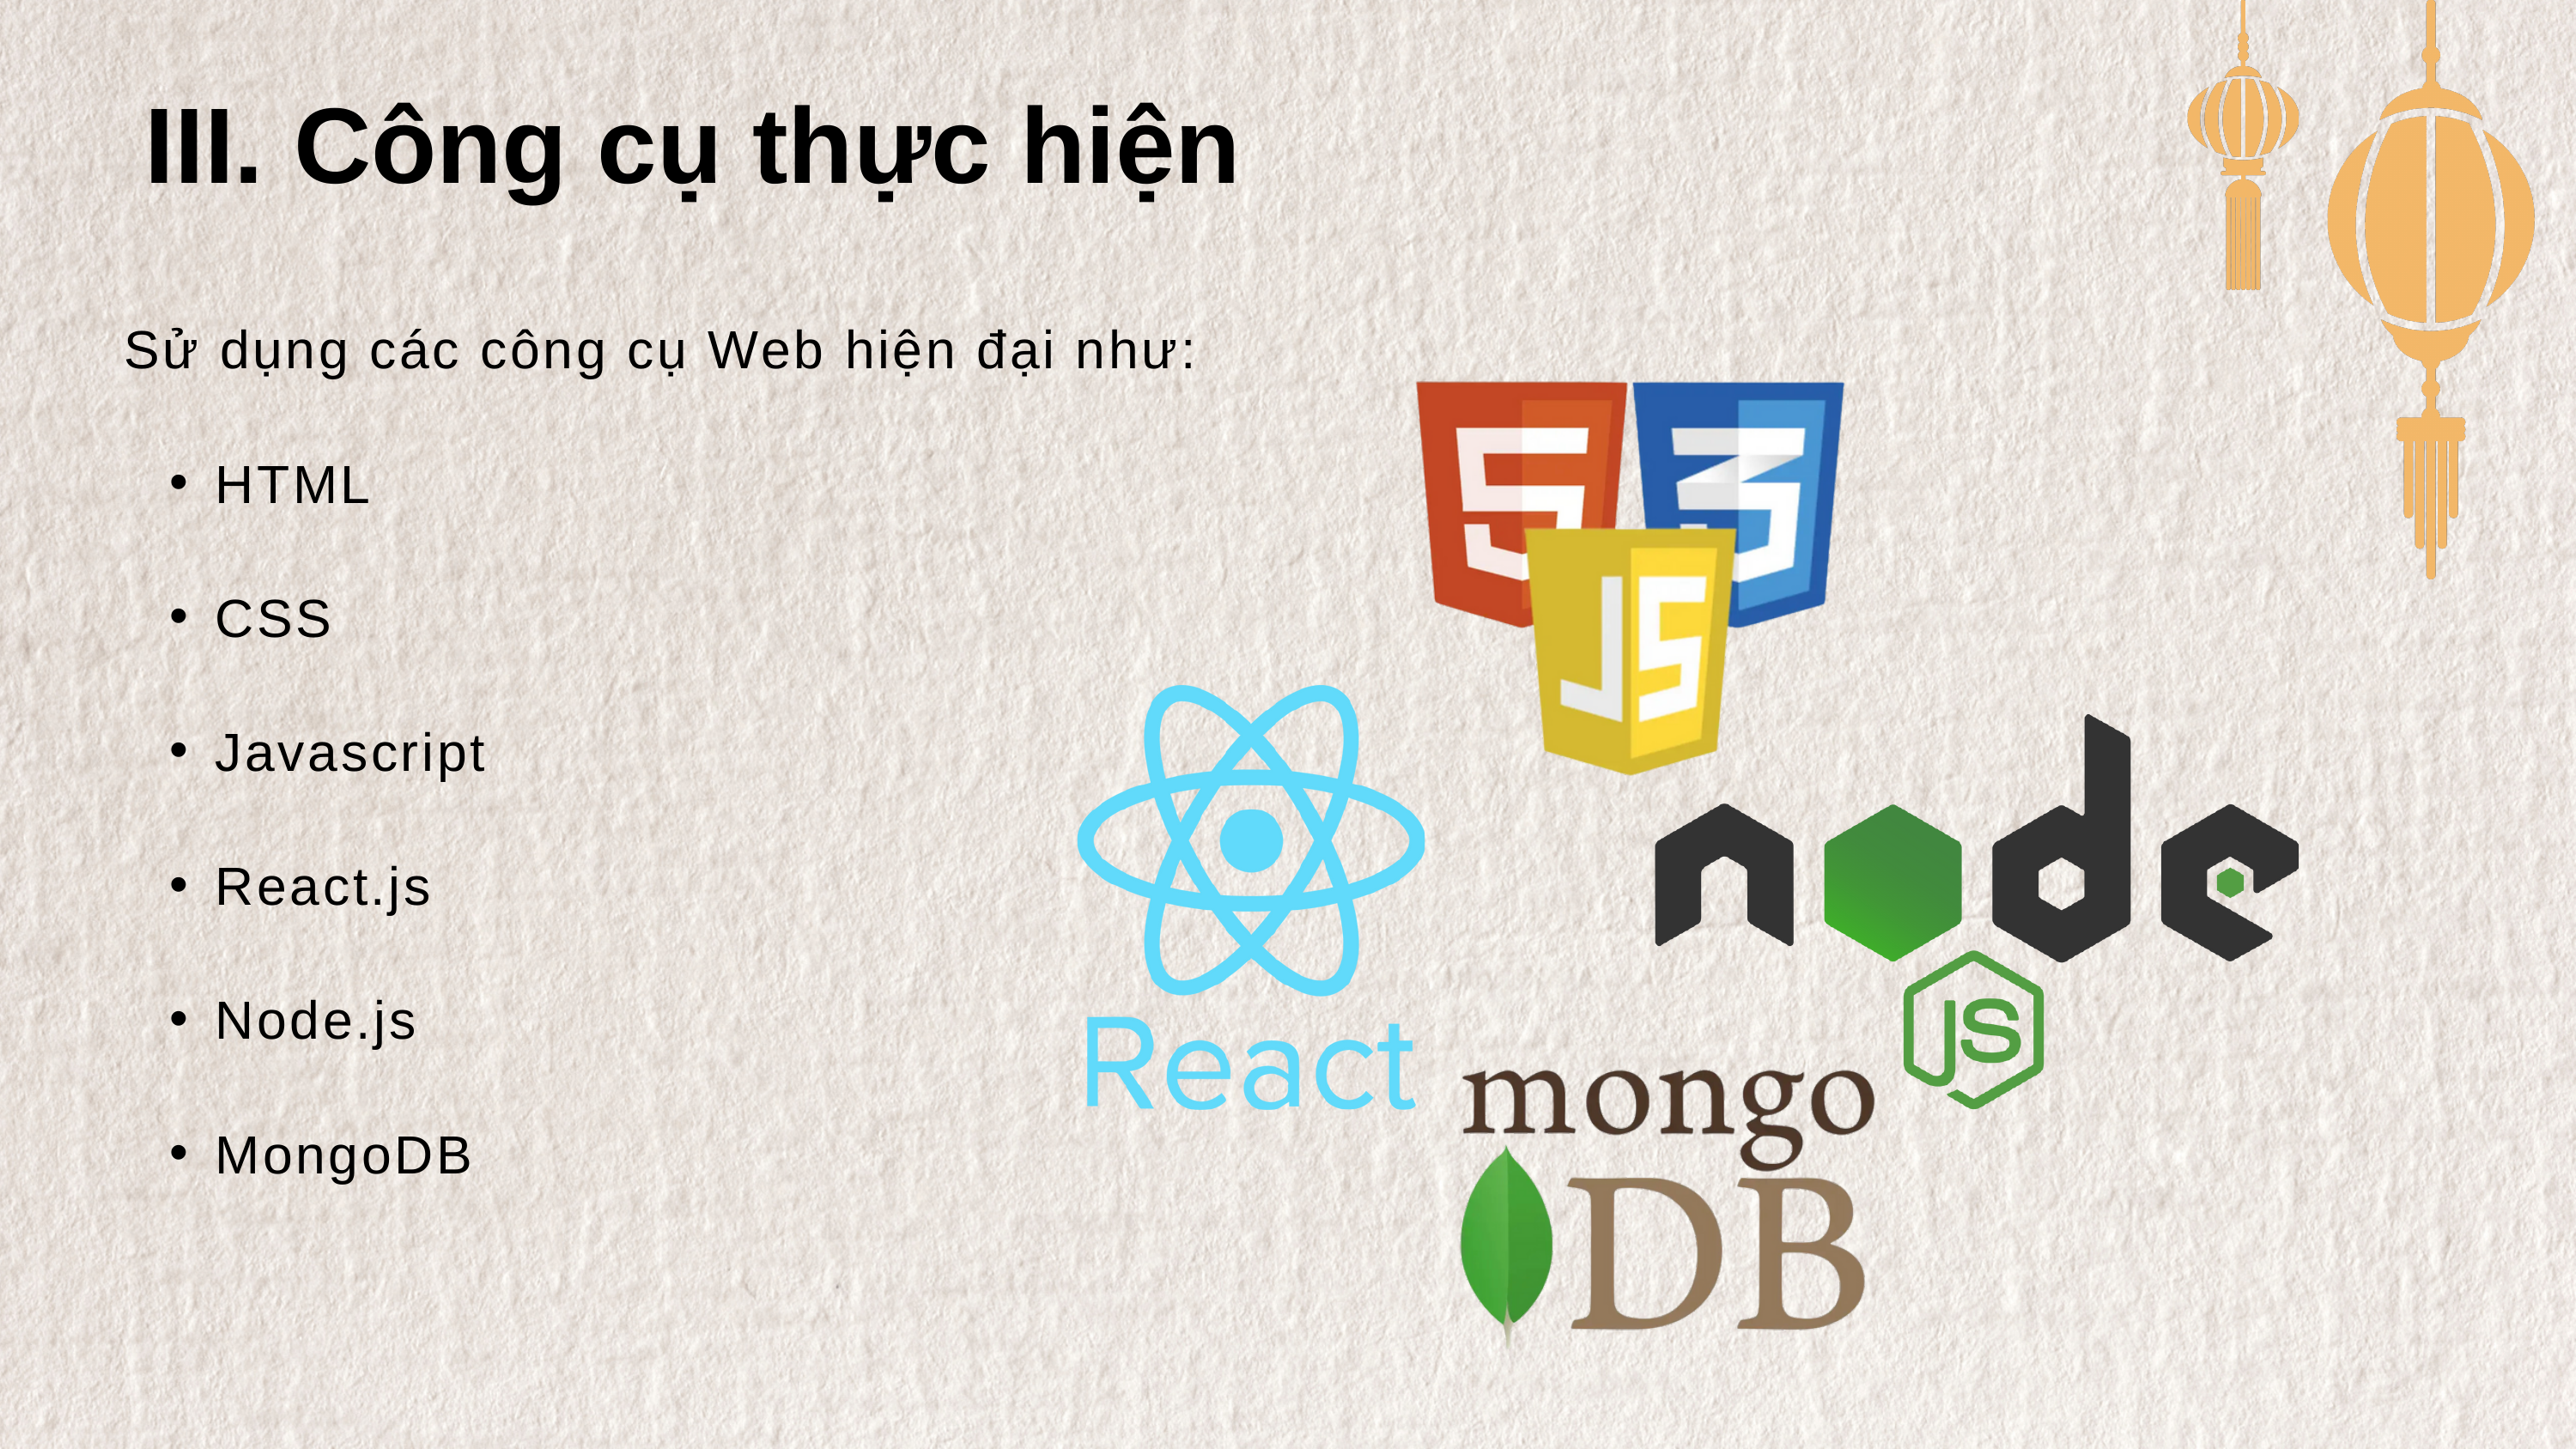

III. Công cụ thực hiện
Sử dụng các công cụ Web hiện đại như:
HTML
CSS
Javascript
React.js
Node.js
MongoDB